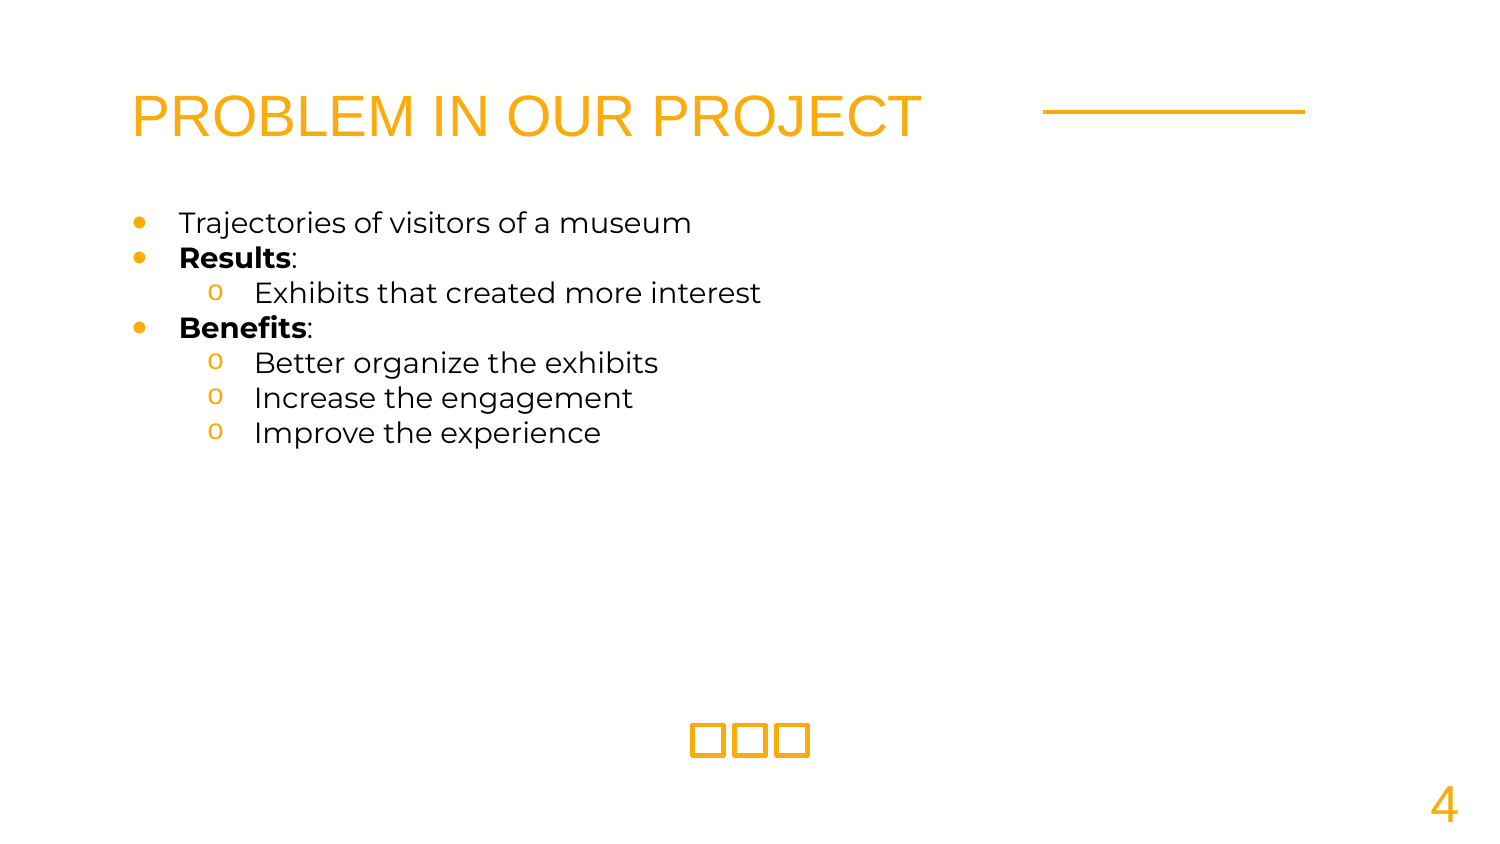

# PROBLEM IN OUR PROJECT
Trajectories of visitors of a museum
Results:
Exhibits that created more interest
Benefits:
Better organize the exhibits
Increase the engagement
Improve the experience
4